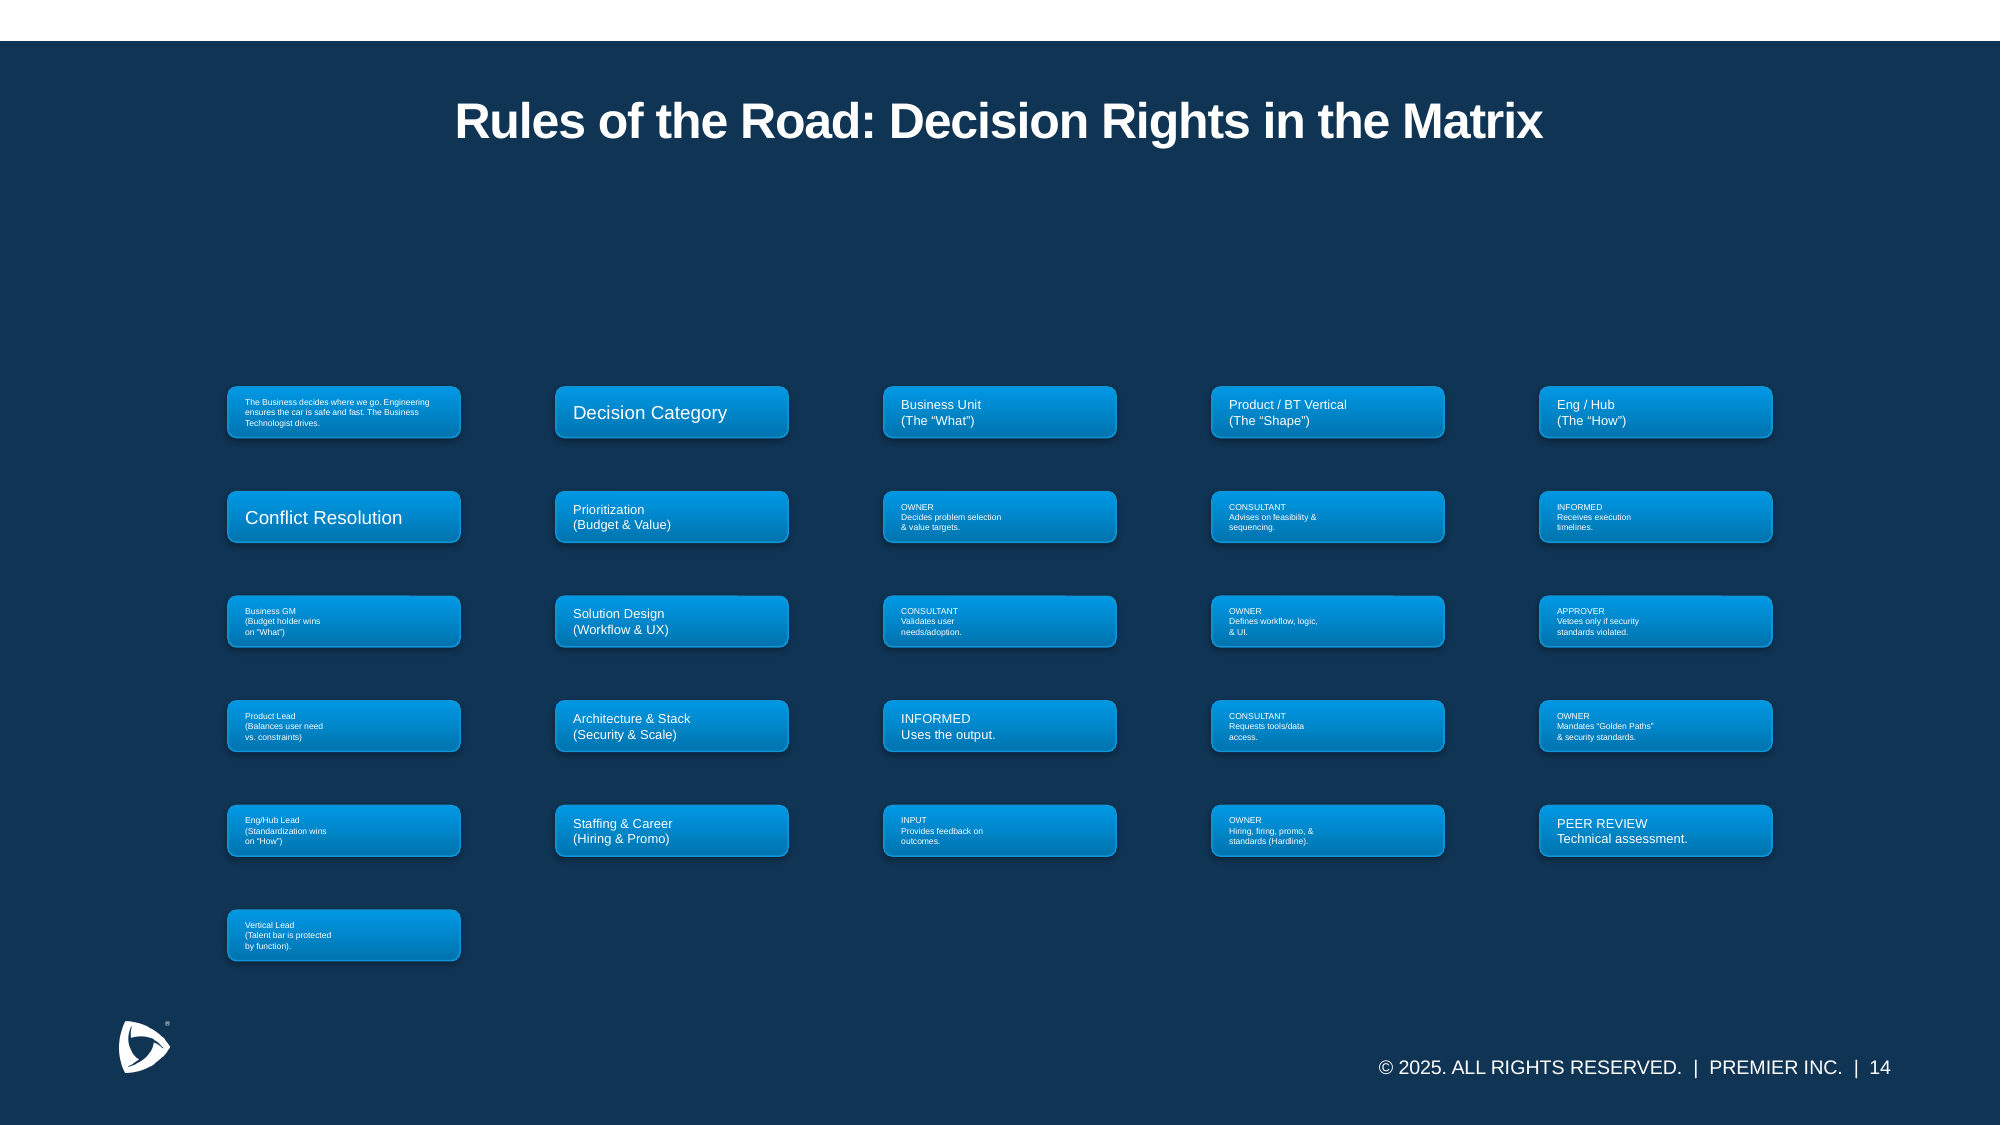

# Rules of the Road: Decision Rights in the Matrix
The Business decides where we go. Engineering ensures the car is safe and fast. The Business Technologist drives.
Decision Category
Business Unit
(The “What”)
Product / BT Vertical
(The “Shape”)
Eng / Hub
(The “How”)
Conflict Resolution
Prioritization
(Budget & Value)
OWNER
Decides problem selection
& value targets.
CONSULTANT
Advises on feasibility &
sequencing.
INFORMED
Receives execution
timelines.
Business GM
(Budget holder wins
on “What”)
Solution Design
(Workflow & UX)
CONSULTANT
Validates user
needs/adoption.
OWNER
Defines workflow, logic,
& UI.
APPROVER
Vetoes only if security
standards violated.
Product Lead
(Balances user need
vs. constraints)
Architecture & Stack
(Security & Scale)
INFORMED
Uses the output.
CONSULTANT
Requests tools/data
access.
OWNER
Mandates “Golden Paths”
& security standards.
Eng/Hub Lead
(Standardization wins
on “How”)
Staffing & Career
(Hiring & Promo)
INPUT
Provides feedback on
outcomes.
OWNER
Hiring, firing, promo, &
standards (Hardline).
PEER REVIEW
Technical assessment.
Vertical Lead
(Talent bar is protected
by function).